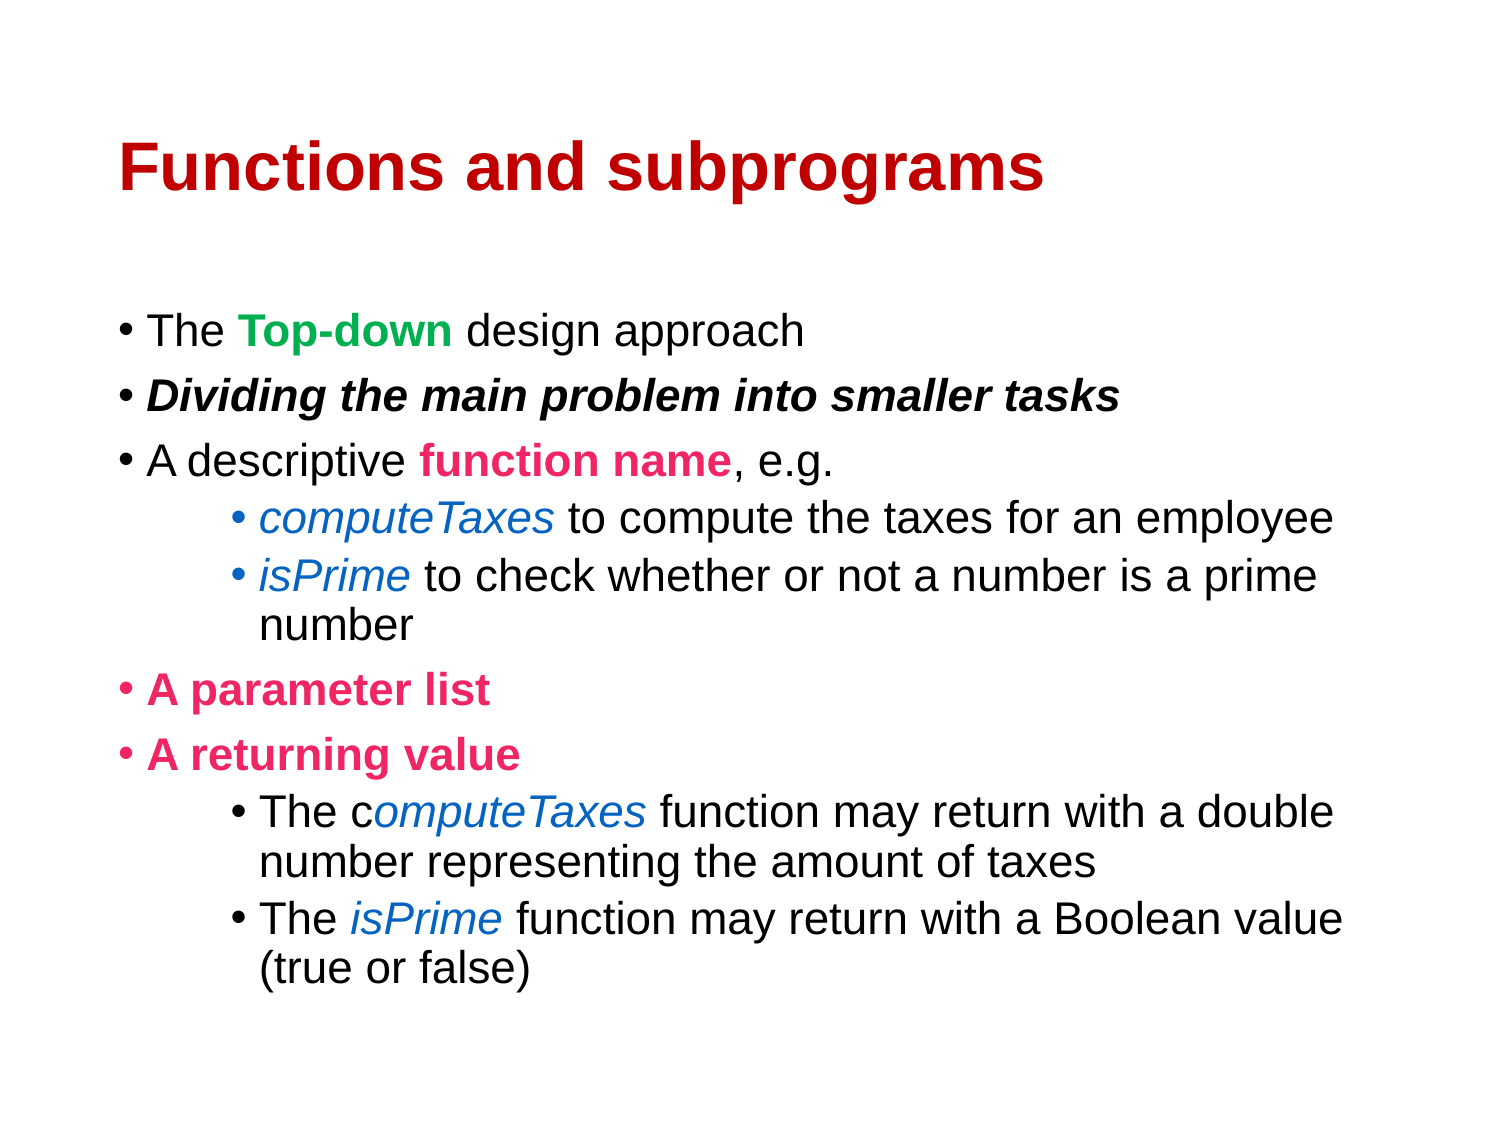

# Functions and subprograms
The Top-down design approach
Dividing the main problem into smaller tasks
A descriptive function name, e.g.
computeTaxes to compute the taxes for an employee
isPrime to check whether or not a number is a prime number
A parameter list
A returning value
The computeTaxes function may return with a double number representing the amount of taxes
The isPrime function may return with a Boolean value (true or false)